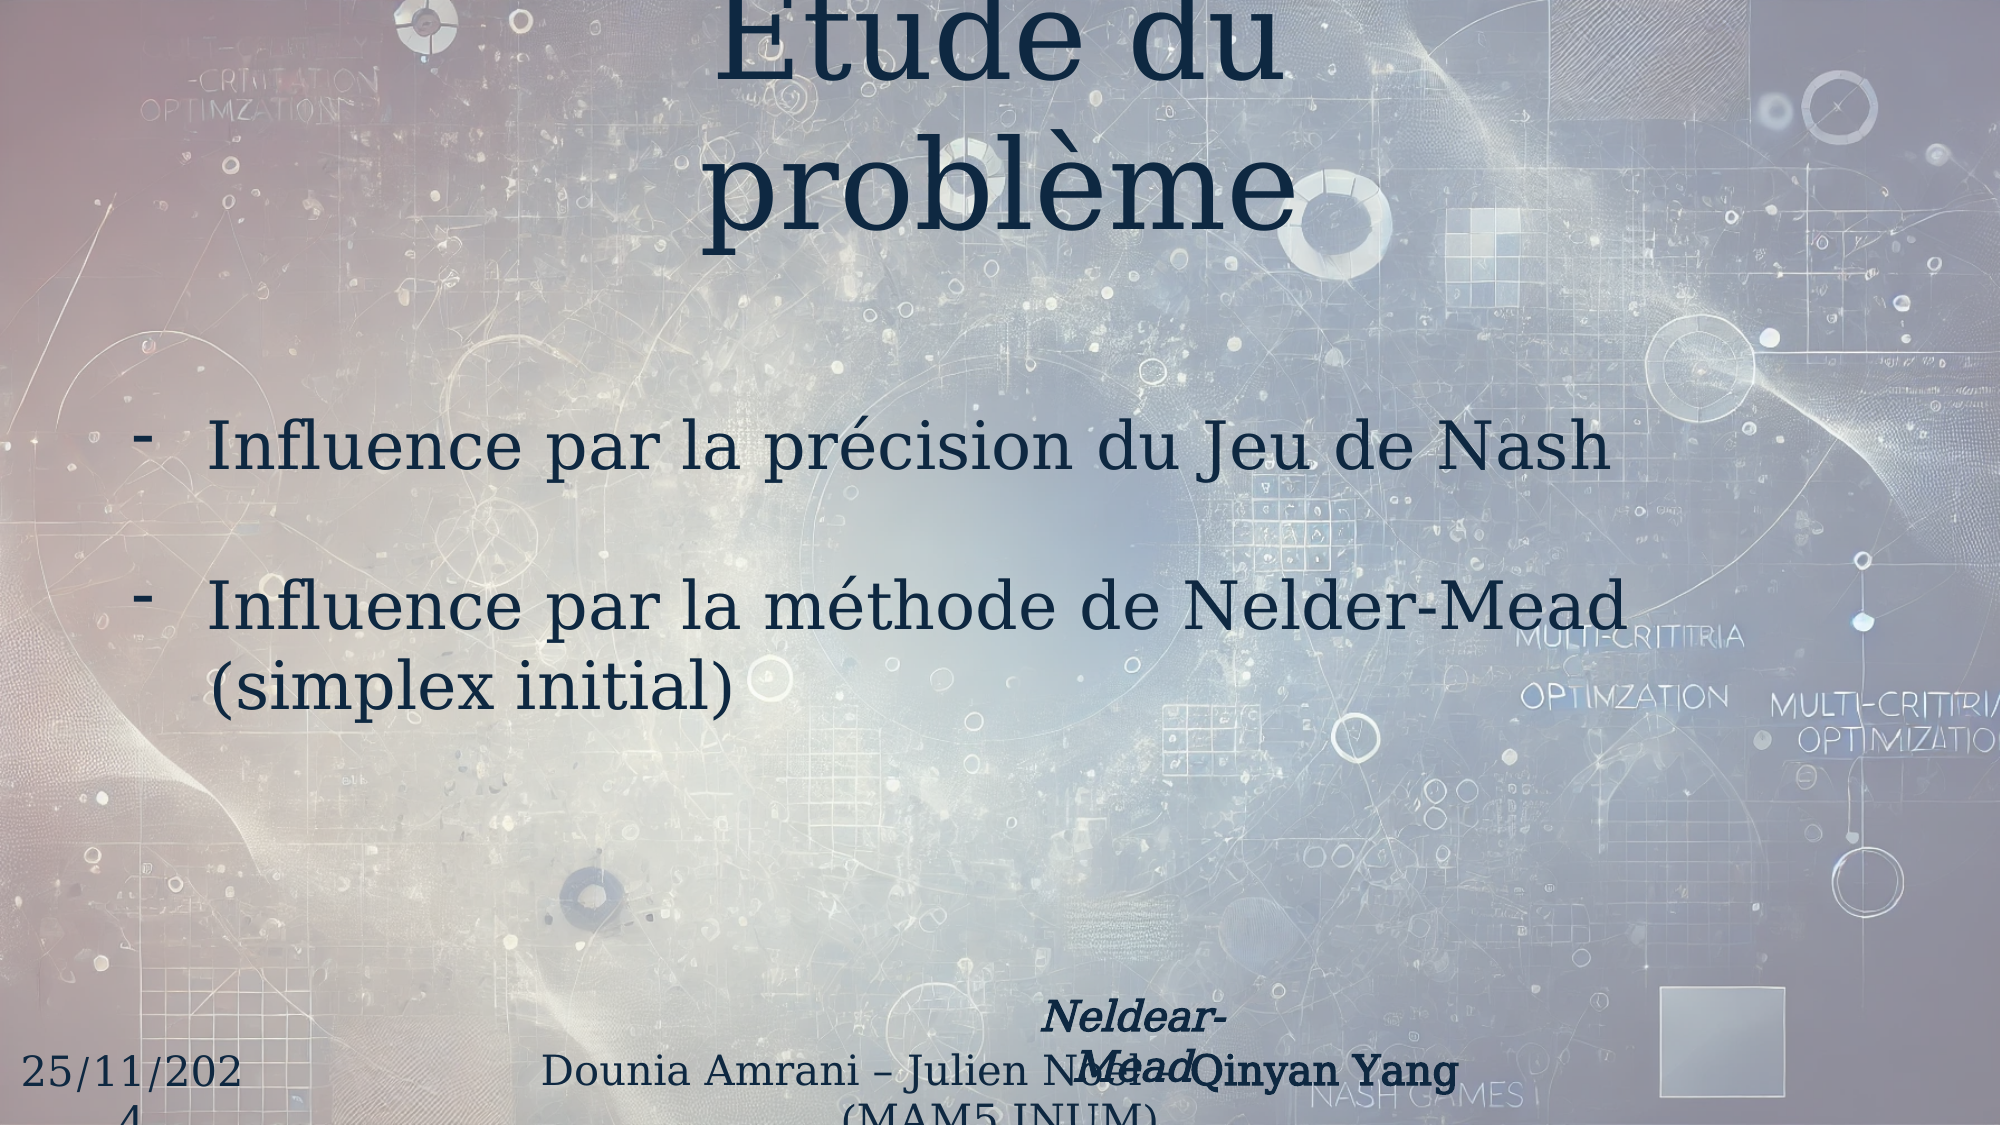

Étude du problème
Influence par la précision du Jeu de Nash

Influence par la méthode de Nelder-Mead (simplex initial)
14
Neldear-Mead
Dounia Amrani – Julien Noel – Qinyan Yang (MAM5 INUM)
25/11/2024